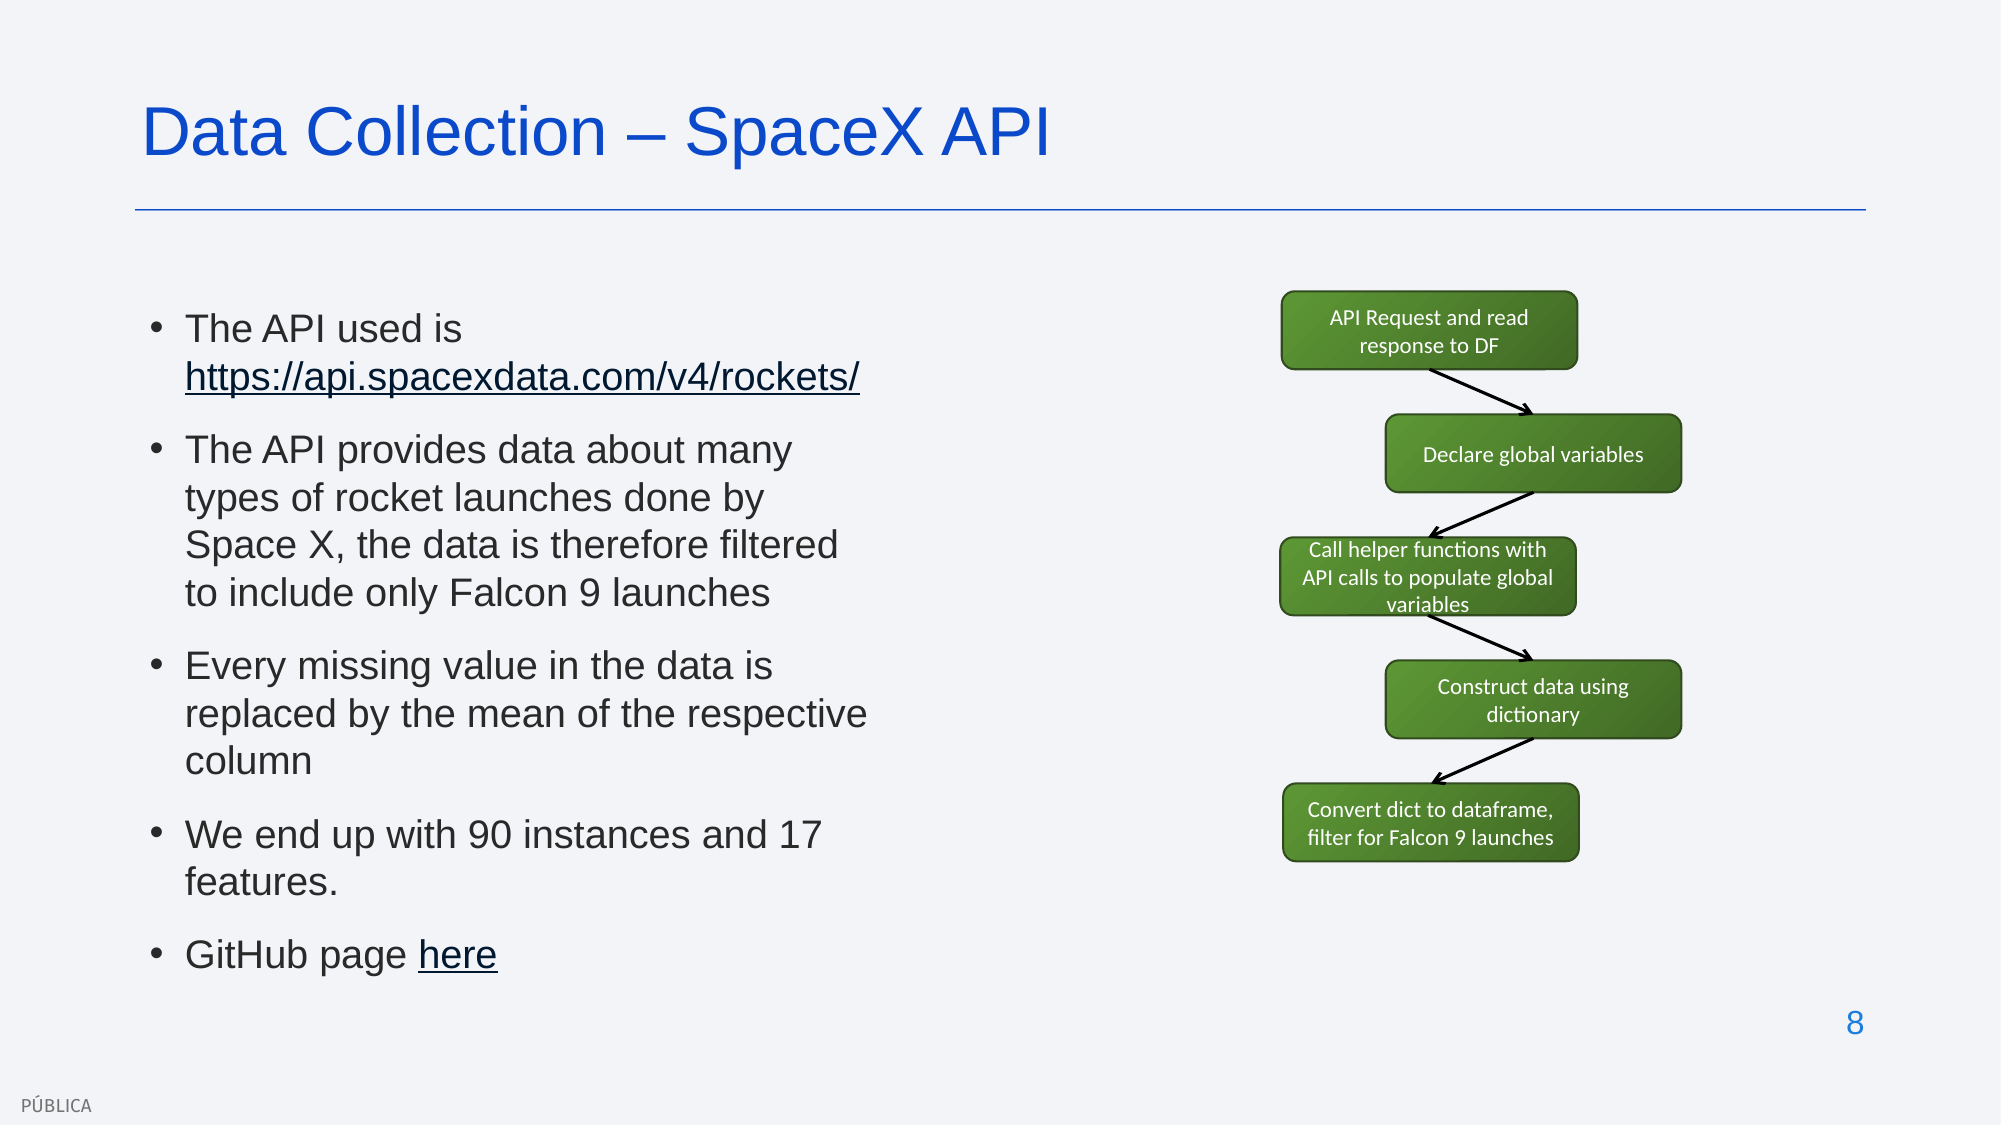

Data Collection – SpaceX API
API Request and read response to DF
The API used is https://api.spacexdata.com/v4/rockets/
The API provides data about many types of rocket launches done by Space X, the data is therefore filtered to include only Falcon 9 launches
Every missing value in the data is replaced by the mean of the respective column
We end up with 90 instances and 17 features.
GitHub page here

Declare global variables
Call helper functions with API calls to populate global variables
Construct data using dictionary
Convert dict to dataframe, filter for Falcon 9 launches
8